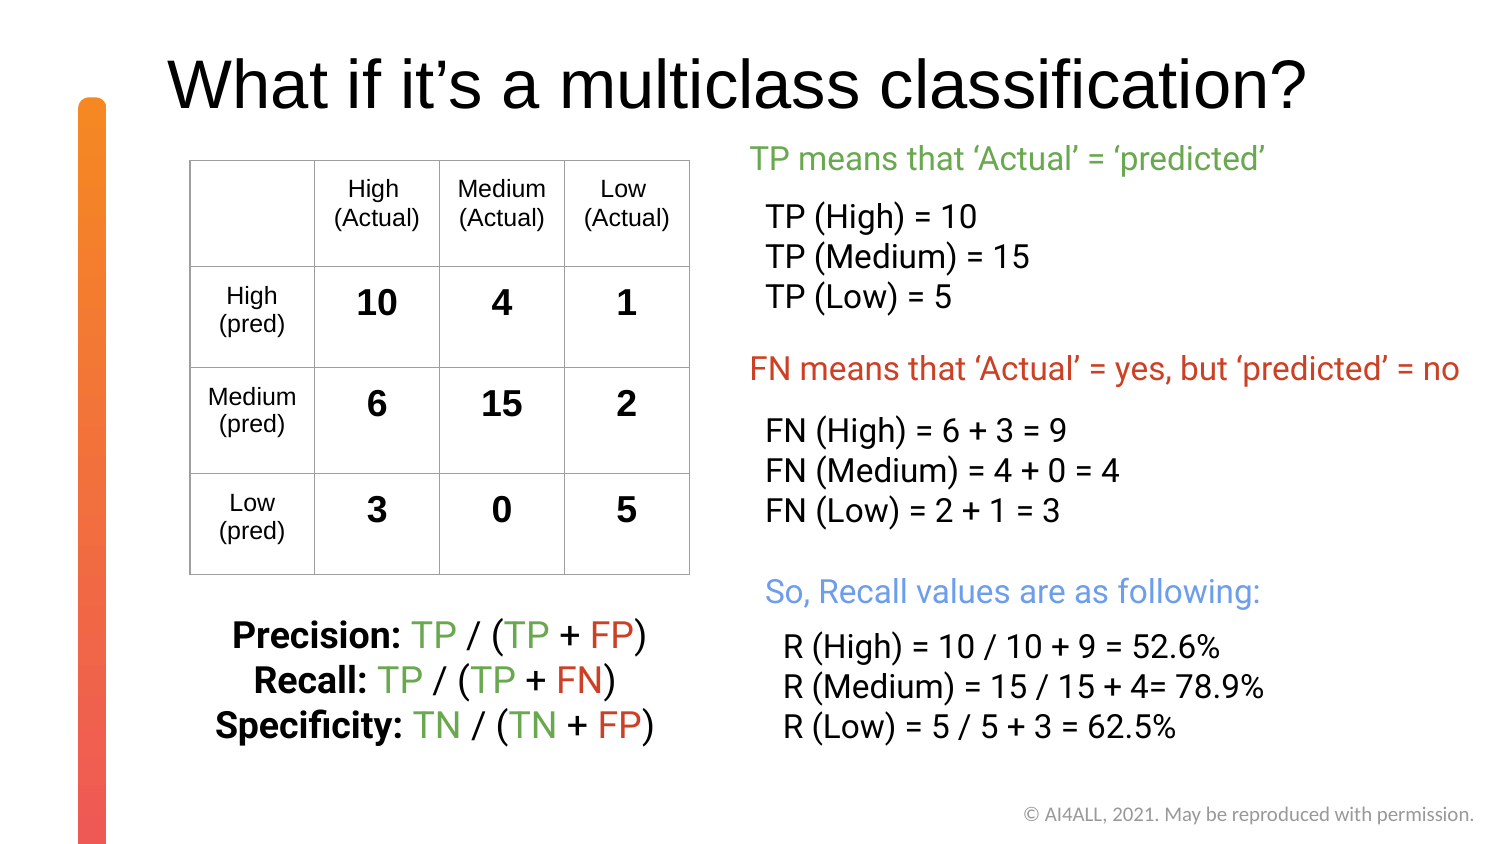

# What if it’s a multiclass classification?
TP means that ‘Actual’ = ‘predicted’
|  | High (Actual) | Medium (Actual) | Low (Actual) |
| --- | --- | --- | --- |
| High (pred) | 10 | 4 | 1 |
| Medium (pred) | 6 | 15 | 2 |
| Low (pred) | 3 | 0 | 5 |
TP (High) = 10
TP (Medium) = 15
TP (Low) = 5
FN means that ‘Actual’ = yes, but ‘predicted’ = no
FN (High) = 6 + 3 = 9
FN (Medium) = 4 + 0 = 4
FN (Low) = 2 + 1 = 3
So, Recall values are as following:
Precision: TP / (TP + FP)
Recall: TP / (TP + FN)
Specificity: TN / (TN + FP)

R (High) = 10 / 10 + 9 = 52.6%
R (Medium) = 15 / 15 + 4= 78.9%
R (Low) = 5 / 5 + 3 = 62.5%